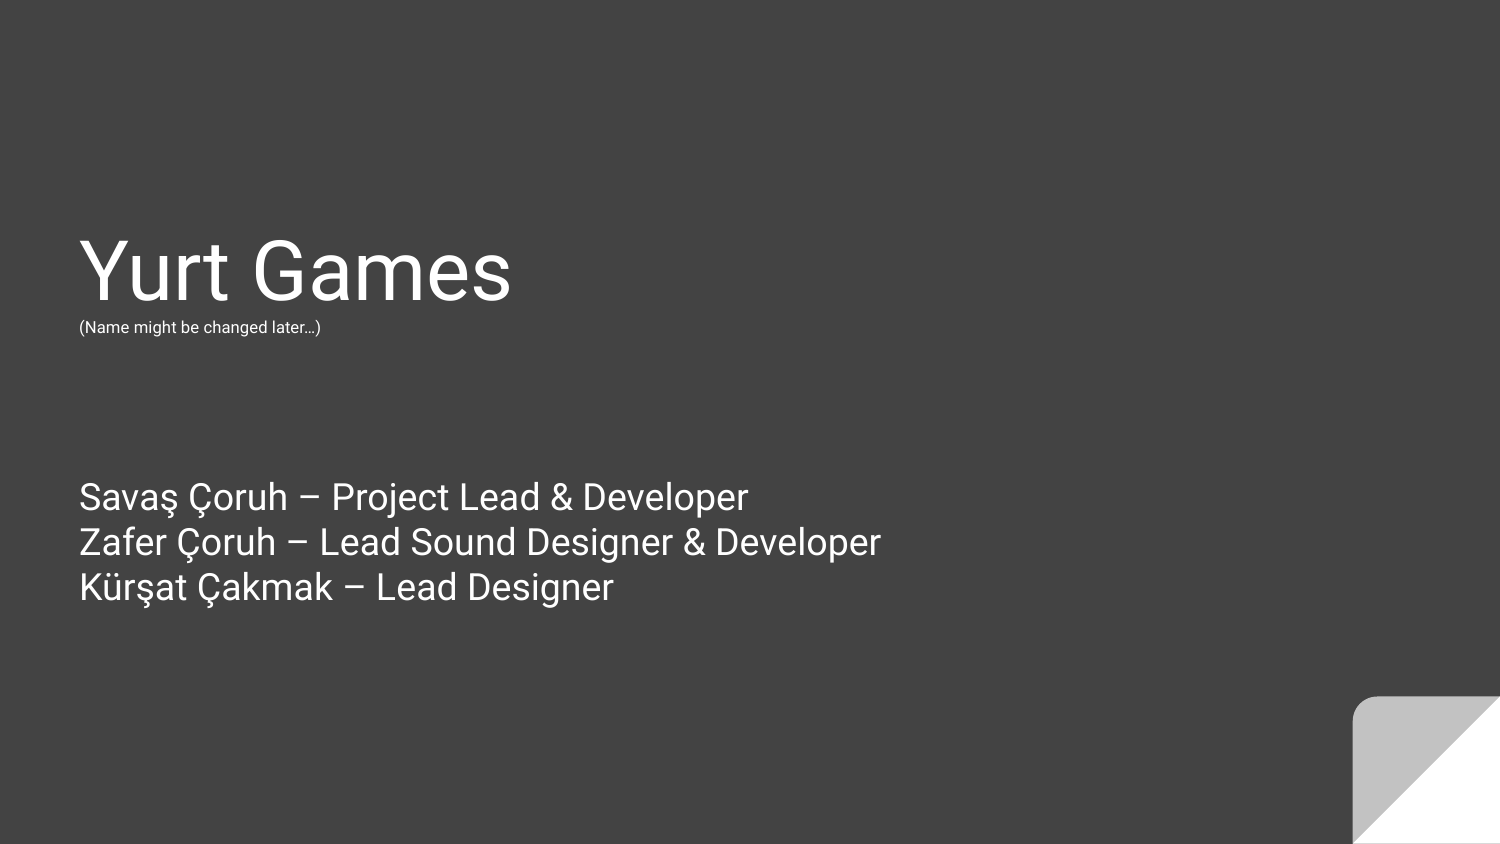

# Yurt Games
(Name might be changed later…)
Savaş Çoruh – Project Lead & Developer
Zafer Çoruh – Lead Sound Designer & Developer
Kürşat Çakmak – Lead Designer